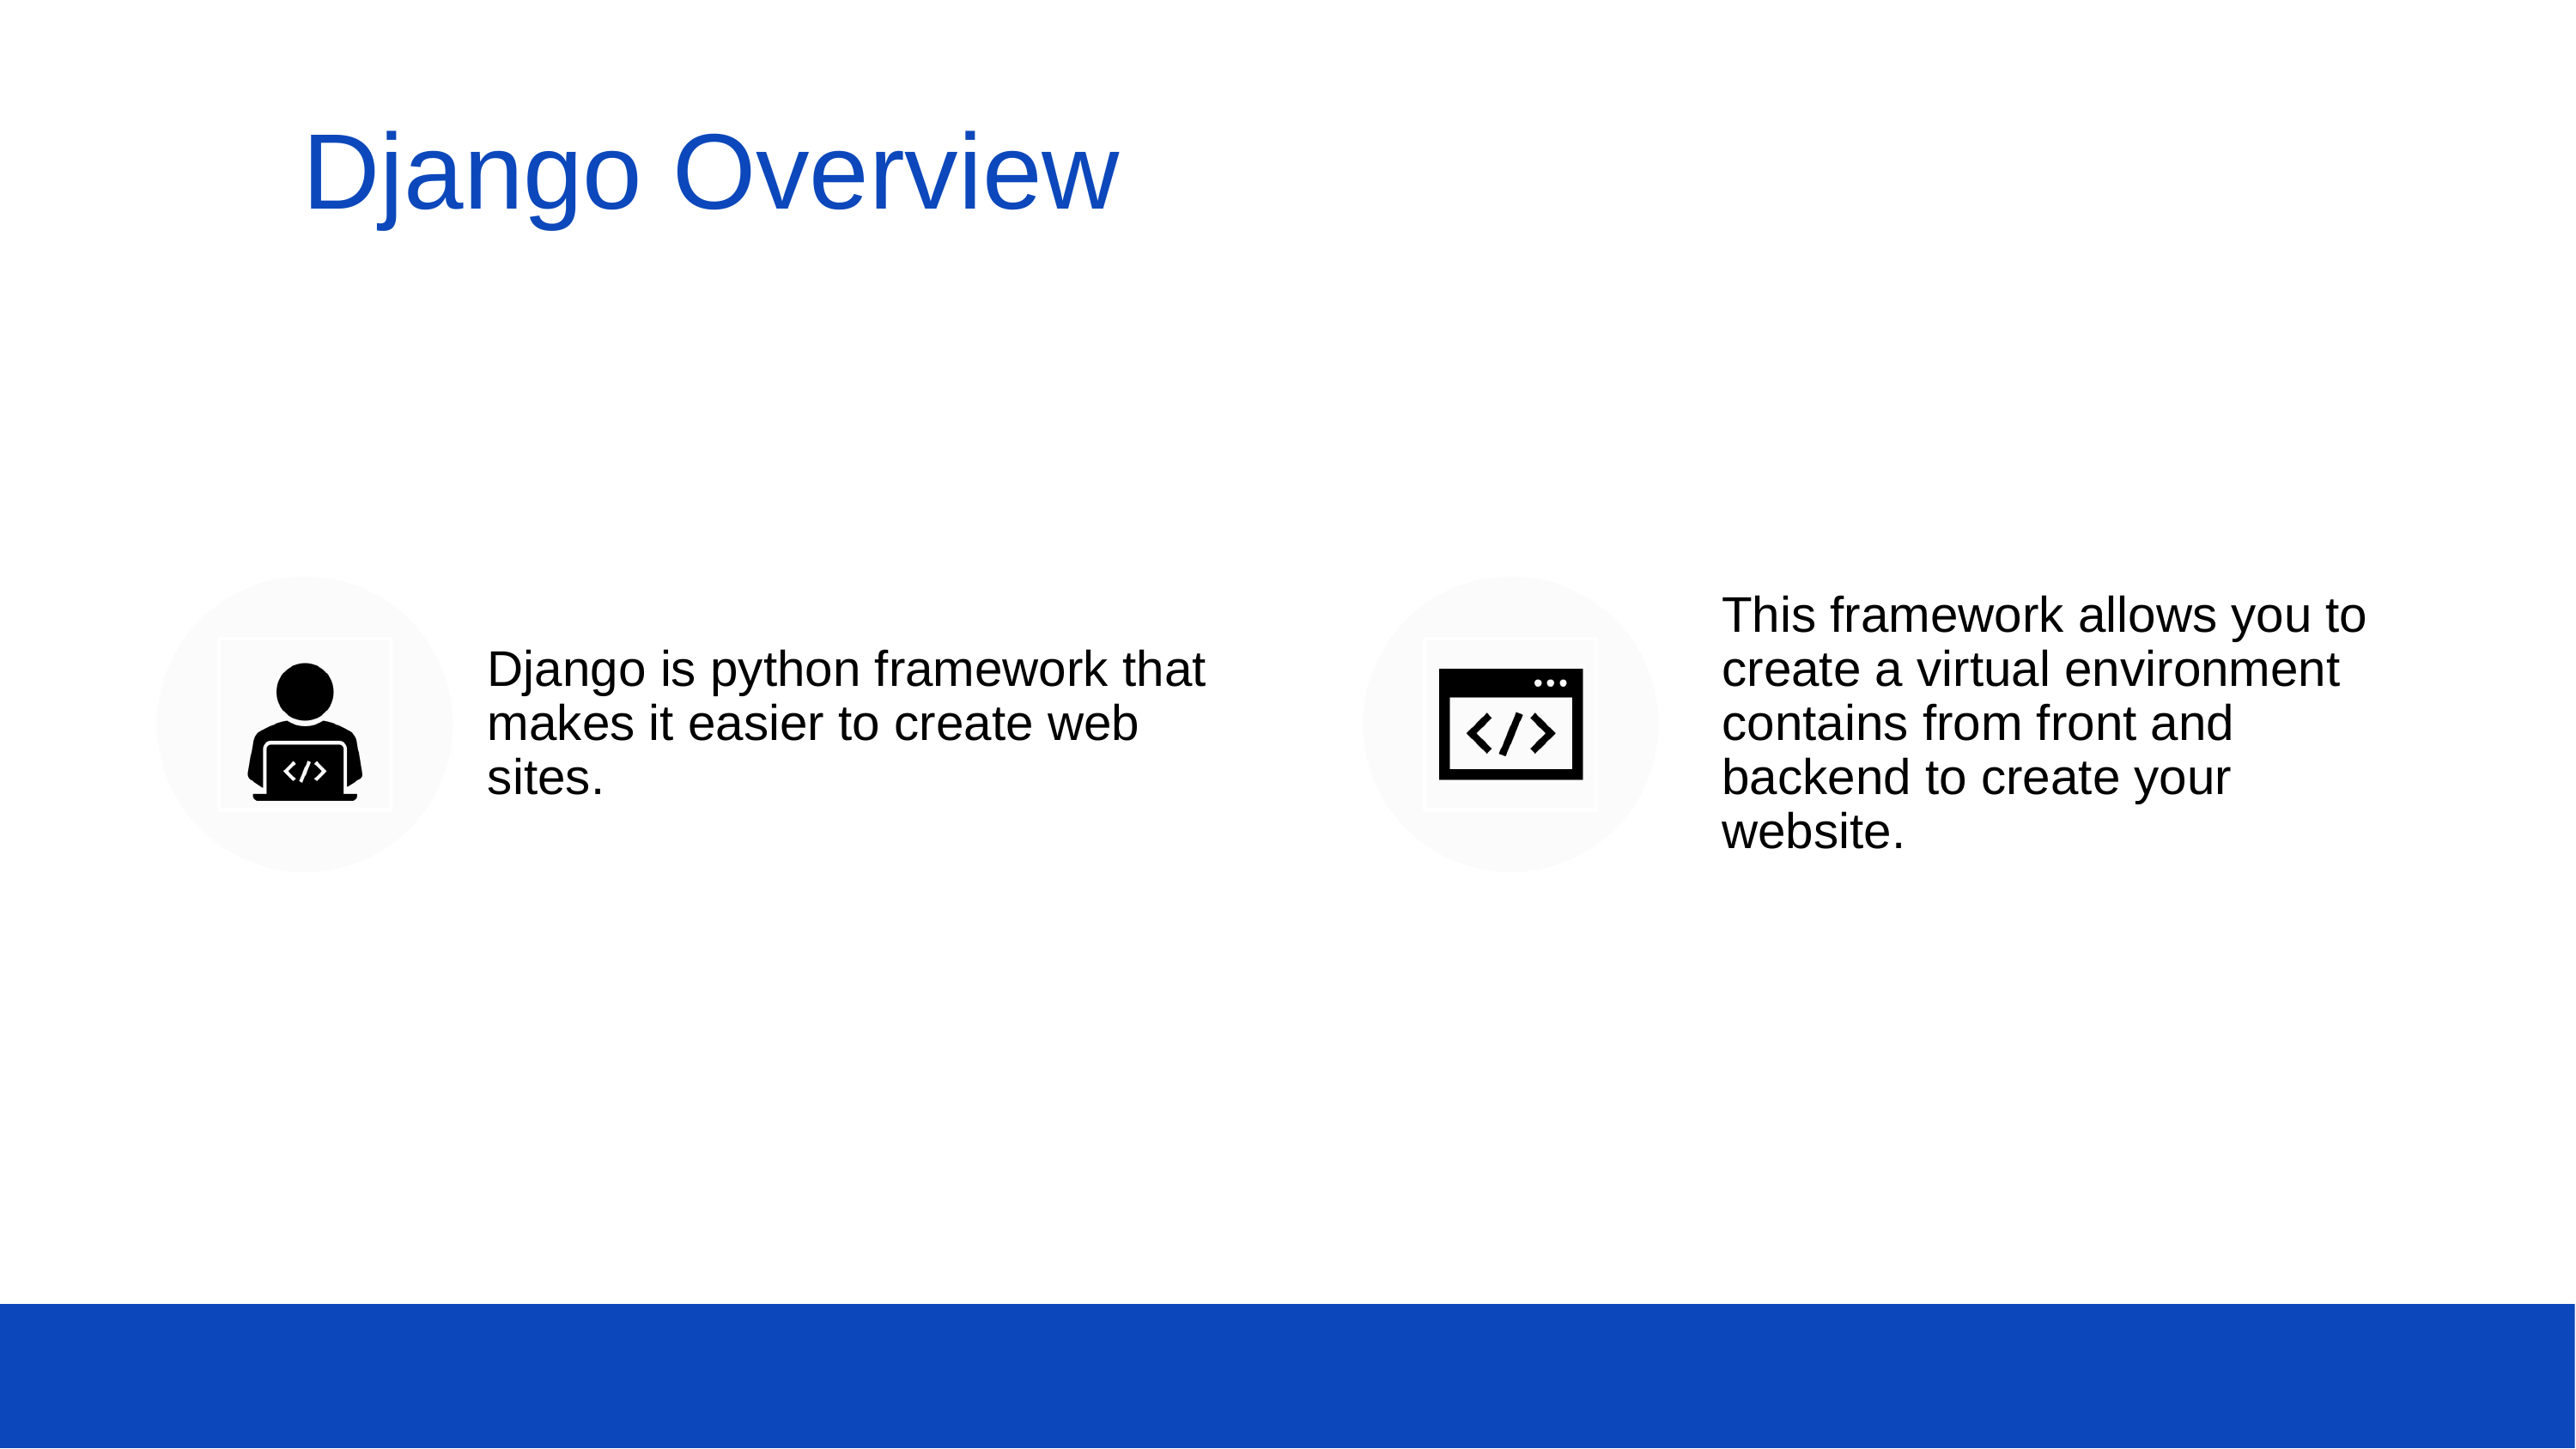

# Django Overview
Django is python framework that makes it easier to create web sites.
This framework allows you to create a virtual environment contains from front and backend to create your website.